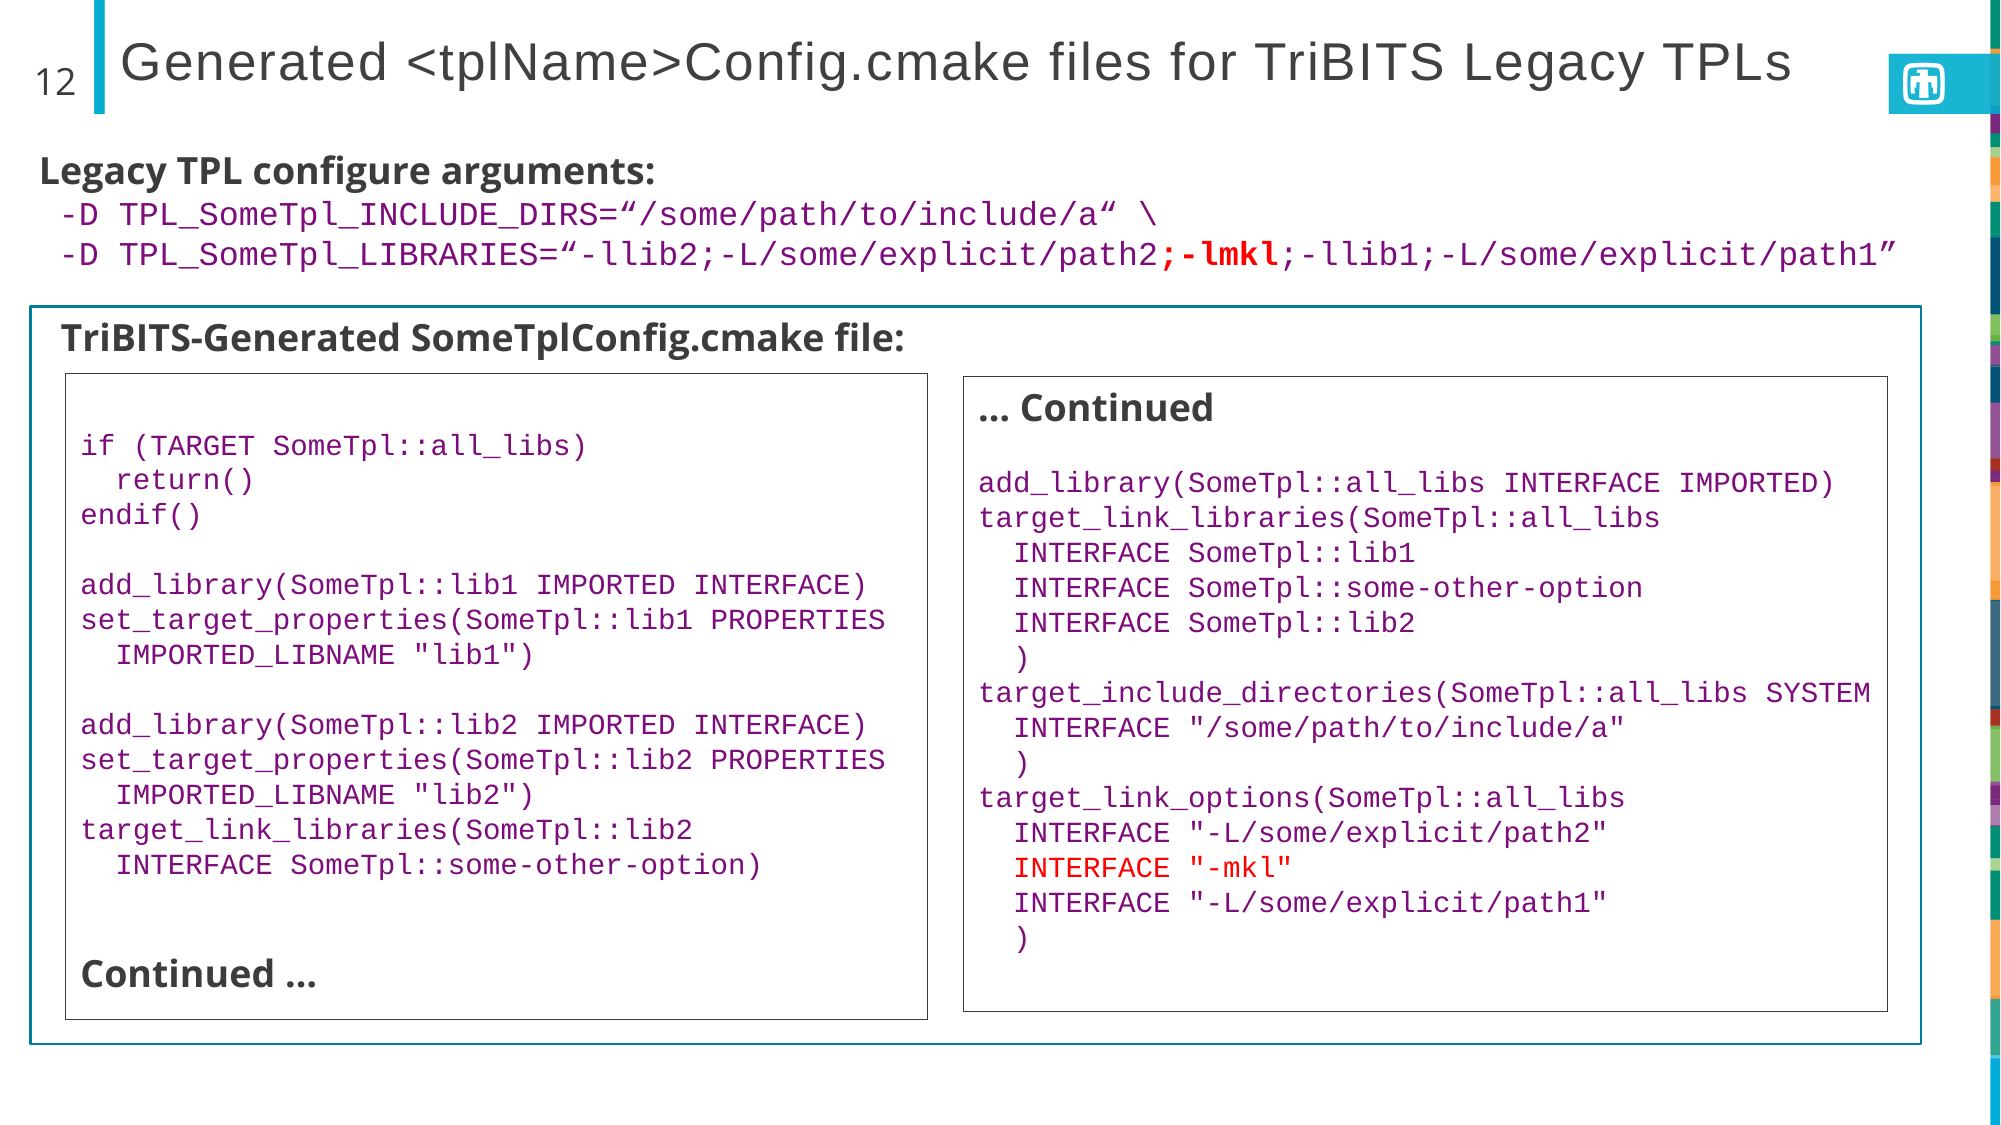

# Generated <tplName>Config.cmake files for TriBITS Legacy TPLs
12
12
Legacy TPL configure arguments:
 -D TPL_SomeTpl_INCLUDE_DIRS=“/some/path/to/include/a“ \
 -D TPL_SomeTpl_LIBRARIES=“-llib2;-L/some/explicit/path2;-lmkl;-llib1;-L/some/explicit/path1”
Generated SomeTplConfig.cmake
TriBITS-Generated SomeTplConfig.cmake file:

if (TARGET SomeTpl::all_libs)
  return()
endif()

add_library(SomeTpl::lib1 IMPORTED INTERFACE)
set_target_properties(SomeTpl::lib1 PROPERTIES
  IMPORTED_LIBNAME "lib1")

add_library(SomeTpl::lib2 IMPORTED INTERFACE)
set_target_properties(SomeTpl::lib2 PROPERTIES
  IMPORTED_LIBNAME "lib2")
target_link_libraries(SomeTpl::lib2
  INTERFACE SomeTpl::some-other-option)

Continued …
… Continued

add_library(SomeTpl::all_libs INTERFACE IMPORTED)
target_link_libraries(SomeTpl::all_libs
  INTERFACE SomeTpl::lib1
  INTERFACE SomeTpl::some-other-option
  INTERFACE SomeTpl::lib2
  )
target_include_directories(SomeTpl::all_libs SYSTEM
  INTERFACE "/some/path/to/include/a"
  )
target_link_options(SomeTpl::all_libs
  INTERFACE "-L/some/explicit/path2"
  INTERFACE "-mkl"
  INTERFACE "-L/some/explicit/path1"
  )